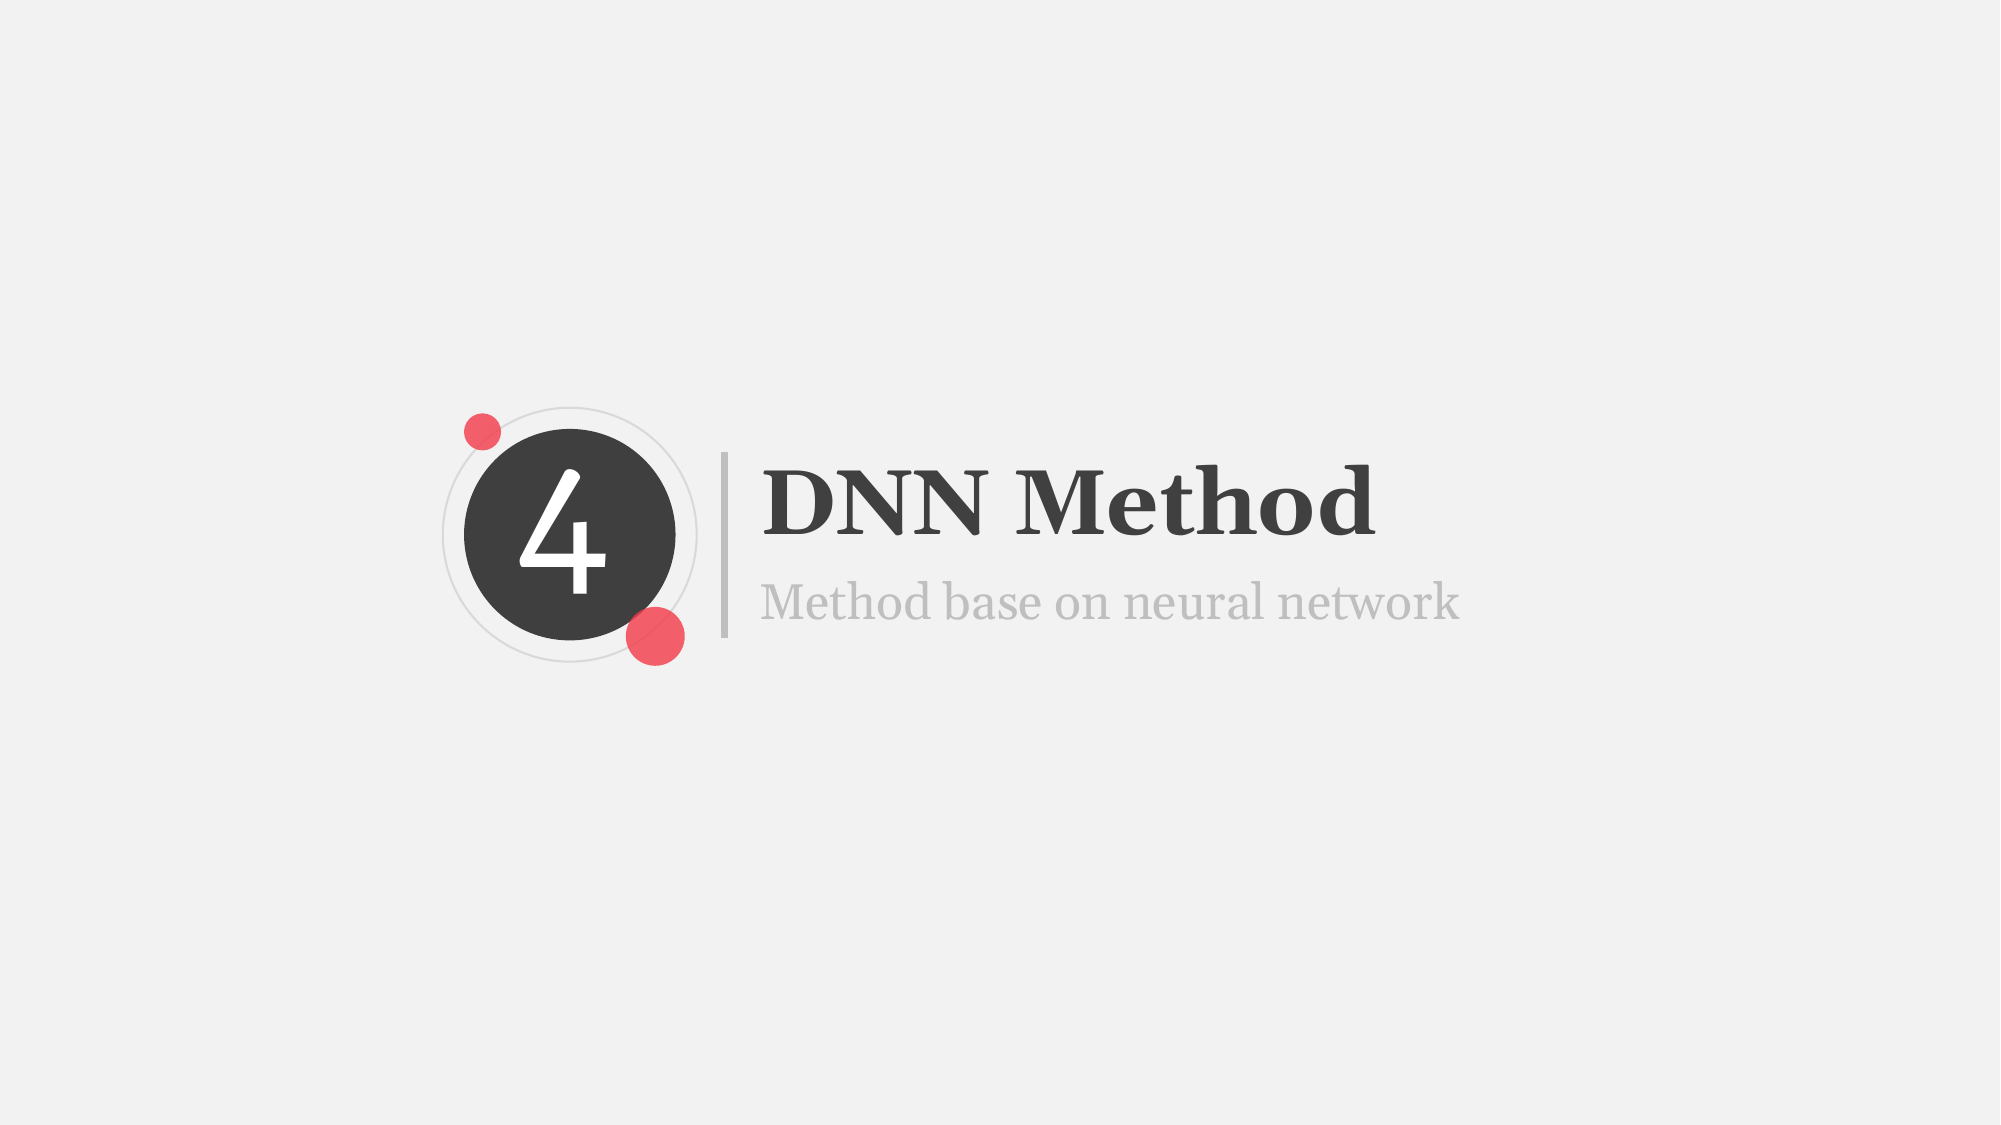

4

DNN Method

Method base on neural network